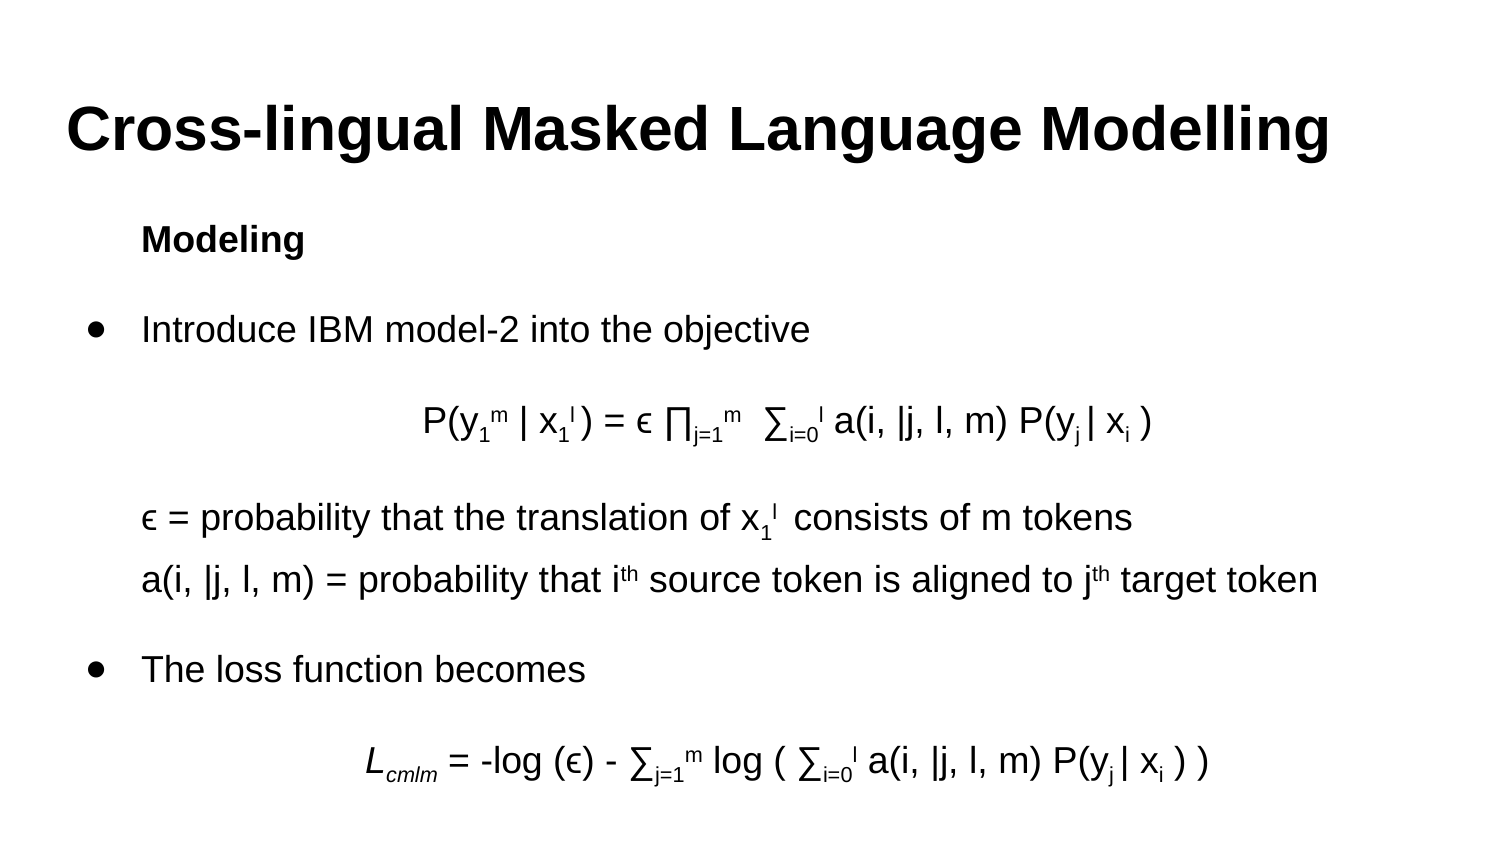

# Cross-lingual Masked Language Modelling
Modeling
Introduce IBM model-2 into the objective
P(y1m | x1l ) = ϵ ∏j=1m  ∑i=0l a(i, |j, l, m) P(yj | xi )
ϵ = probability that the translation of x1l  consists of m tokens
a(i, |j, l, m) = probability that ith source token is aligned to jth target token
The loss function becomes
Lcmlm = -log (ϵ) - ∑j=1m log ( ∑i=0l a(i, |j, l, m) P(yj | xi ) )